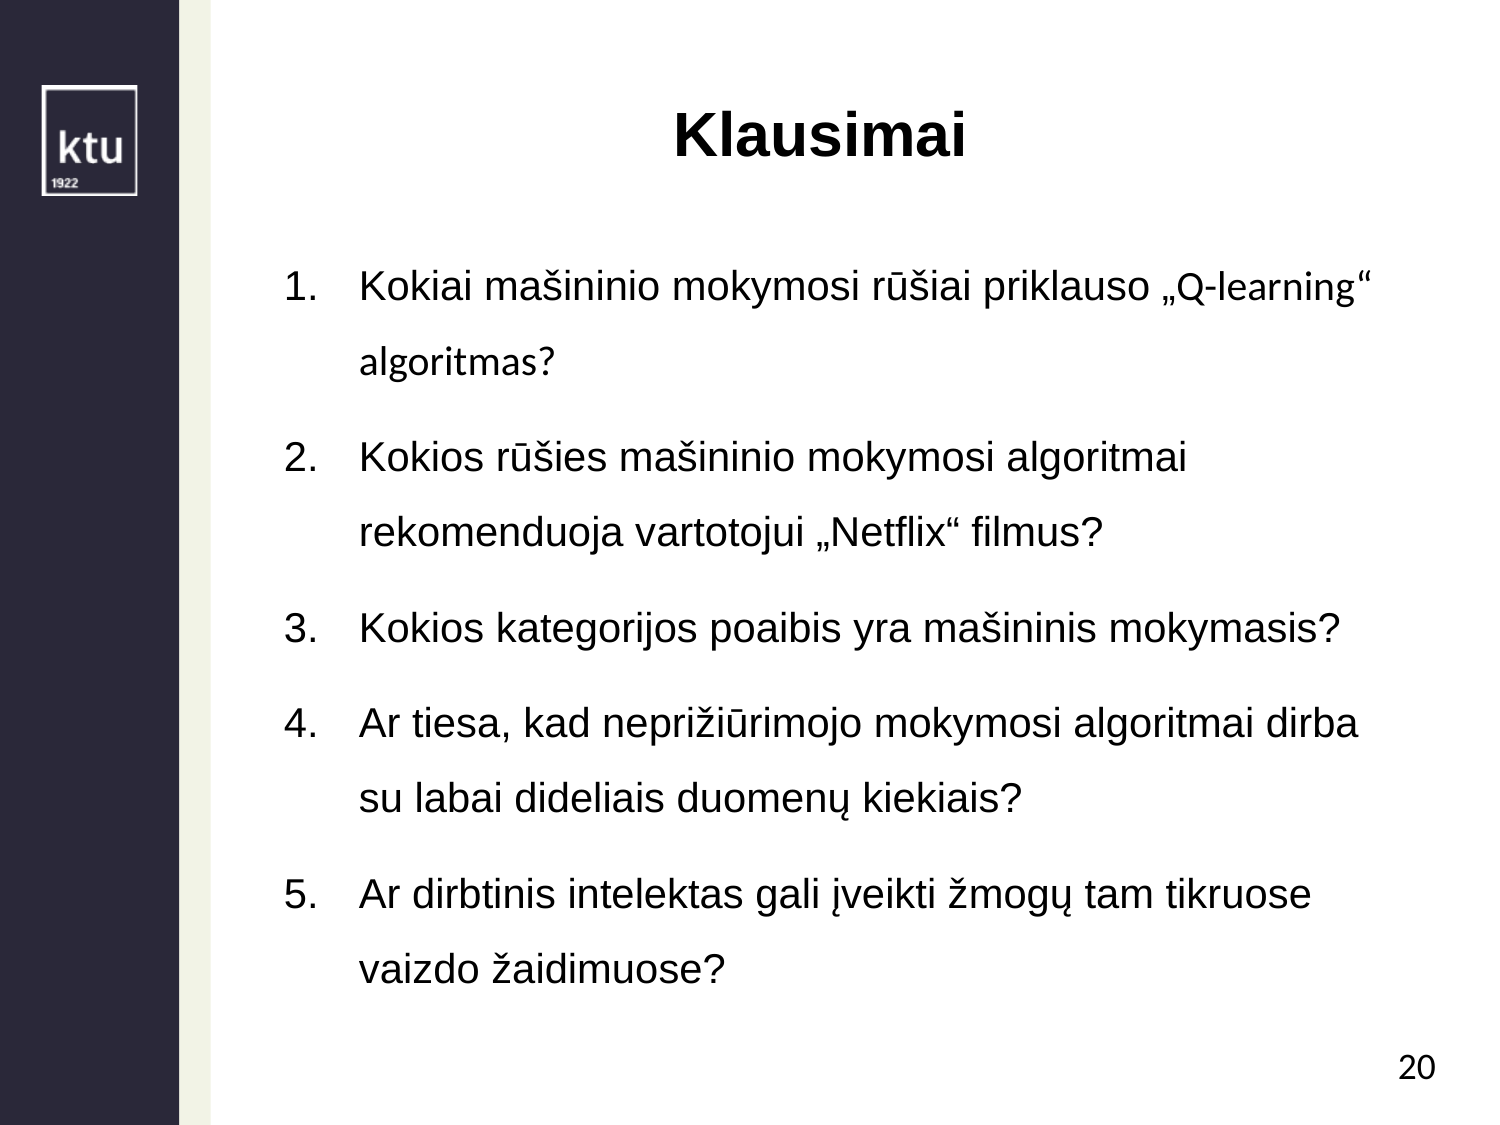

Klausimai
Kokiai mašininio mokymosi rūšiai priklauso „Q-learning“ algoritmas?
Kokios rūšies mašininio mokymosi algoritmai rekomenduoja vartotojui „Netflix“ filmus?
Kokios kategorijos poaibis yra mašininis mokymasis?
Ar tiesa, kad neprižiūrimojo mokymosi algoritmai dirba su labai dideliais duomenų kiekiais?
Ar dirbtinis intelektas gali įveikti žmogų tam tikruose vaizdo žaidimuose?
20
20